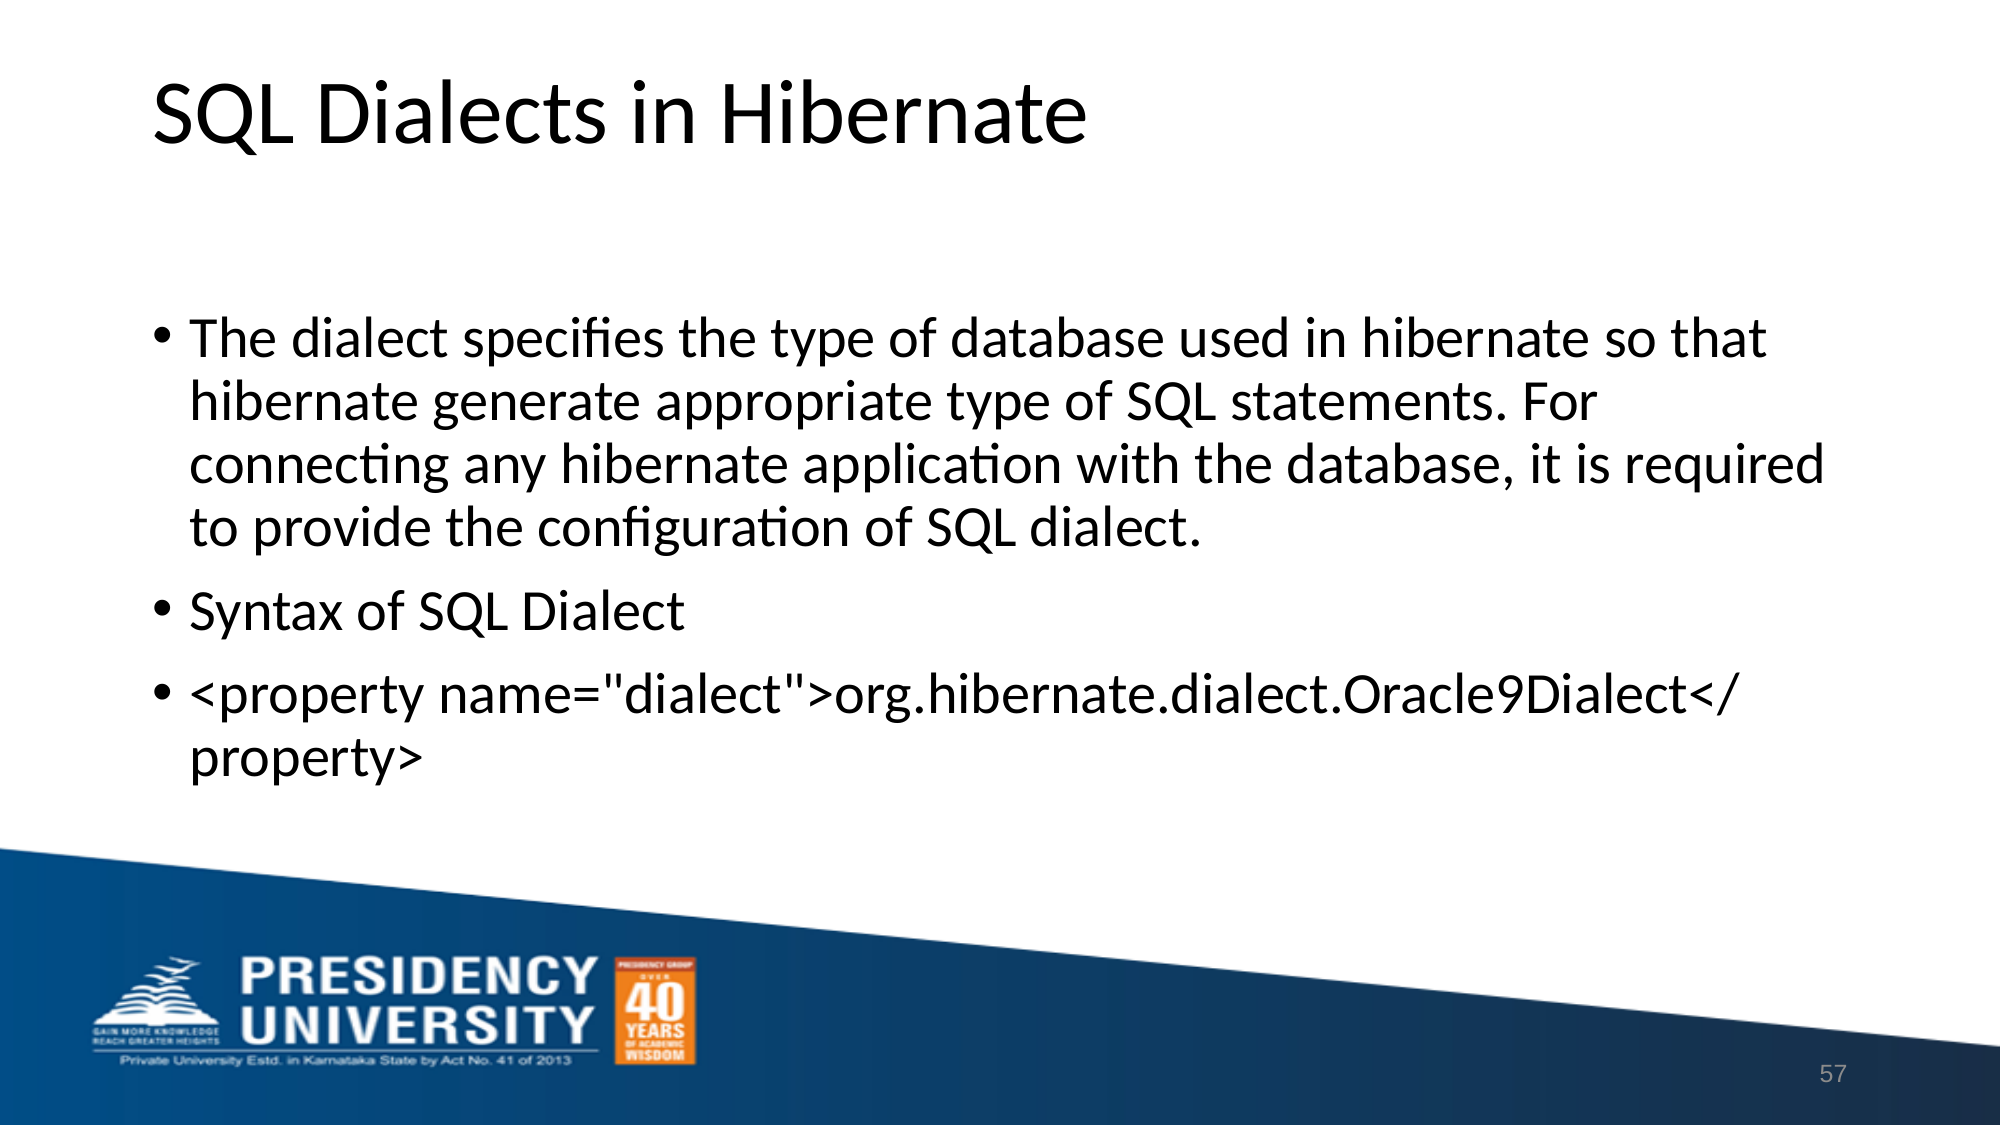

# SQL Dialects in Hibernate
The dialect specifies the type of database used in hibernate so that hibernate generate appropriate type of SQL statements. For connecting any hibernate application with the database, it is required to provide the configuration of SQL dialect.
Syntax of SQL Dialect
<property name="dialect">org.hibernate.dialect.Oracle9Dialect</property>

57